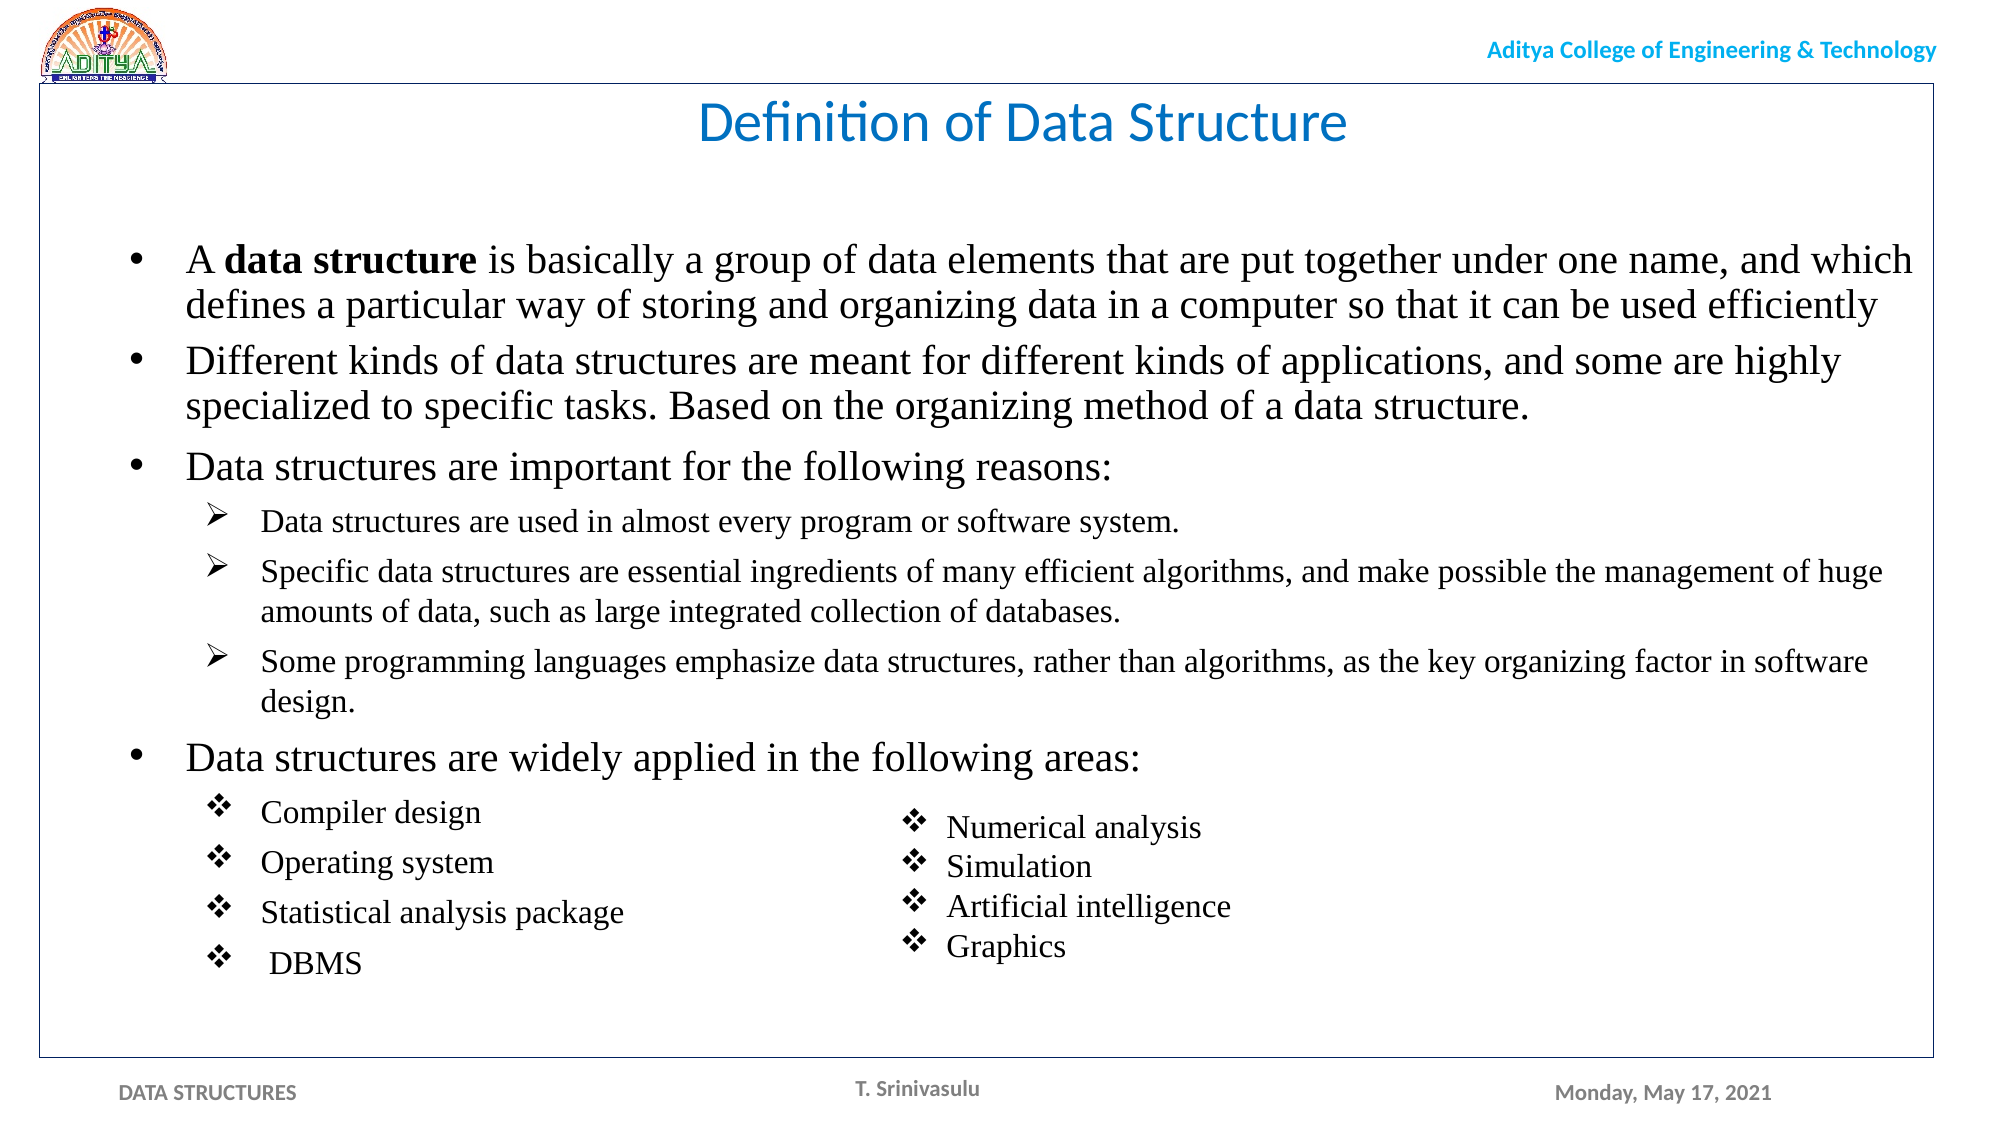

Definition of Data Structure

A data structure is basically a group of data elements that are put together under one name, and which defines a particular way of storing and organizing data in a computer so that it can be used efficiently
Different kinds of data structures are meant for different kinds of applications, and some are highly specialized to specific tasks. Based on the organizing method of a data structure.
Data structures are important for the following reasons:
Data structures are used in almost every program or software system.
Specific data structures are essential ingredients of many efficient algorithms, and make possible the management of huge amounts of data, such as large integrated collection of databases.
Some programming languages emphasize data structures, rather than algorithms, as the key organizing factor in software design.
Data structures are widely applied in the following areas:
Compiler design
Operating system
Statistical analysis package
 DBMS
Numerical analysis
Simulation
Artificial intelligence
Graphics
T. Srinivasulu
Monday, May 17, 2021